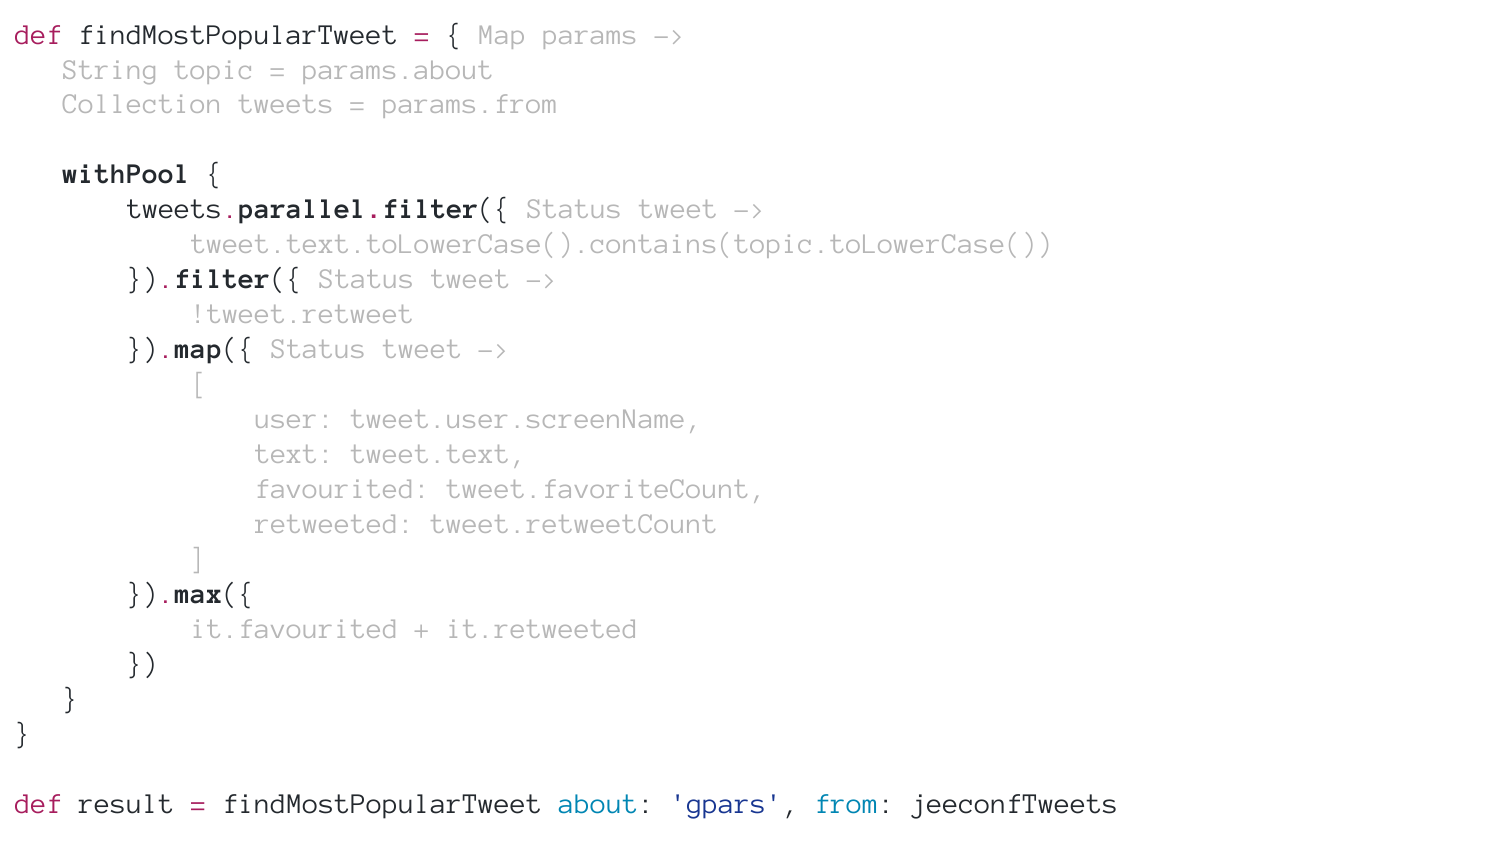

def findMostPopularTweet = { Map params ->
   String topic = params.about
   Collection tweets = params.from
   withPool {
       tweets.parallel.filter({ Status tweet ->
           tweet.text.toLowerCase().contains(topic.toLowerCase())
       }).filter({ Status tweet ->
           !tweet.retweet
       }).map({ Status tweet ->
           [
               user: tweet.user.screenName,
               text: tweet.text,
               favourited: tweet.favoriteCount,
               retweeted: tweet.retweetCount
           ]
       }).max({
           it.favourited + it.retweeted
       })
   }
}
def result = findMostPopularTweet about: 'gpars', from: jeeconfTweets